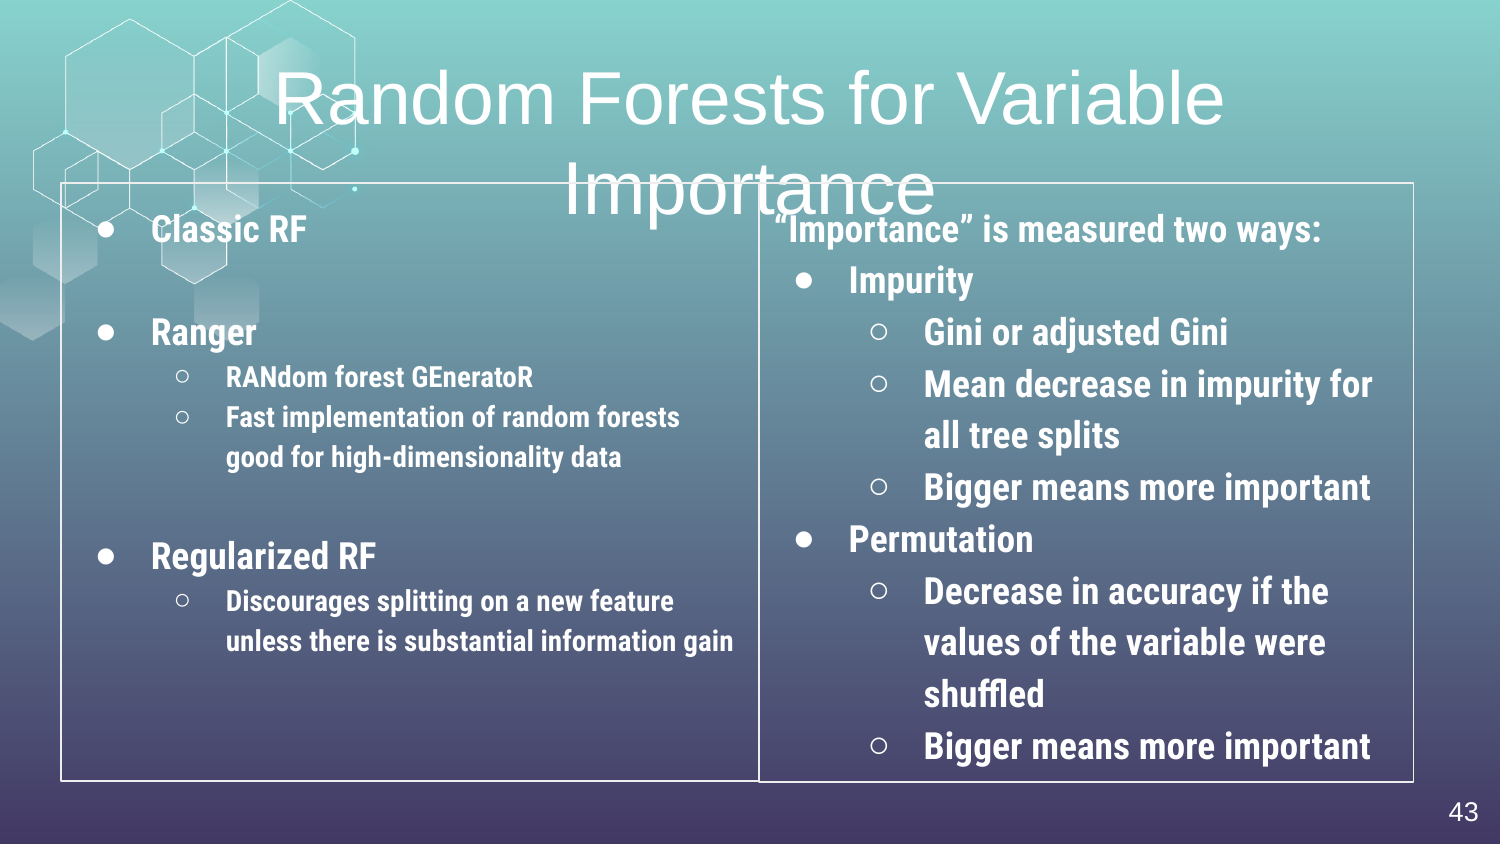

# Random Forests for Variable Importance
Classic RF

Ranger
RANdom forest GEneratoR
Fast implementation of random forests good for high-dimensionality data

Regularized RF
Discourages splitting on a new feature unless there is substantial information gain

“Importance” is measured two ways:
Impurity
Gini or adjusted Gini
Mean decrease in impurity for all tree splits
Bigger means more important
Permutation
Decrease in accuracy if the values of the variable were shuffled
Bigger means more important

43